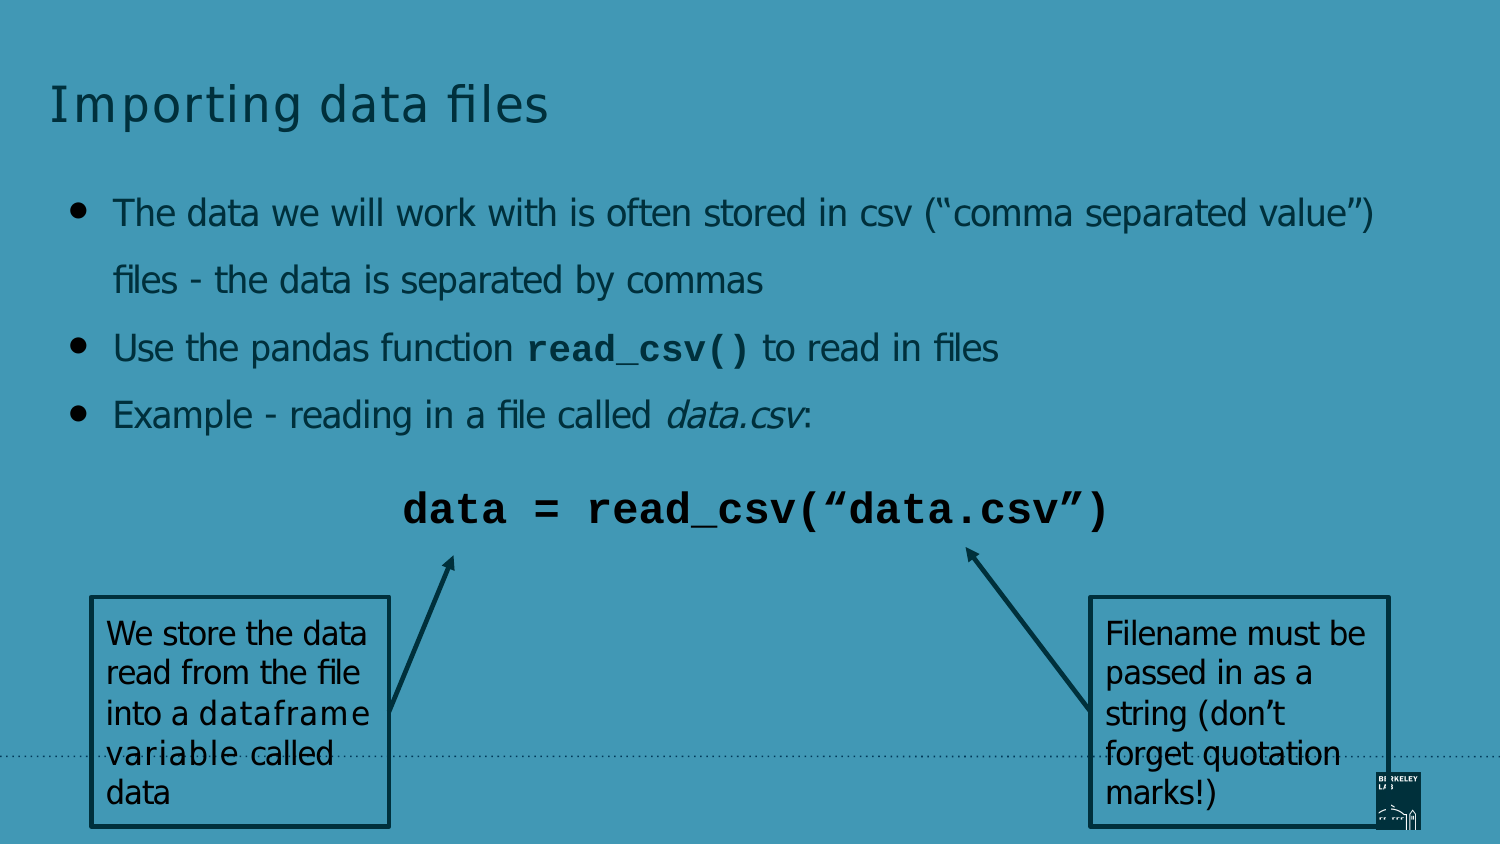

# Importing data files
The data we will work with is often stored in csv (“comma separated value”) files - the data is separated by commas
Use the pandas function read_csv() to read in files
Example - reading in a file called data.csv:

data = read_csv(“data.csv”)
We store the data read from the file into a dataframe variable called data
Filename must be passed in as a string (don’t forget quotation marks!)
6